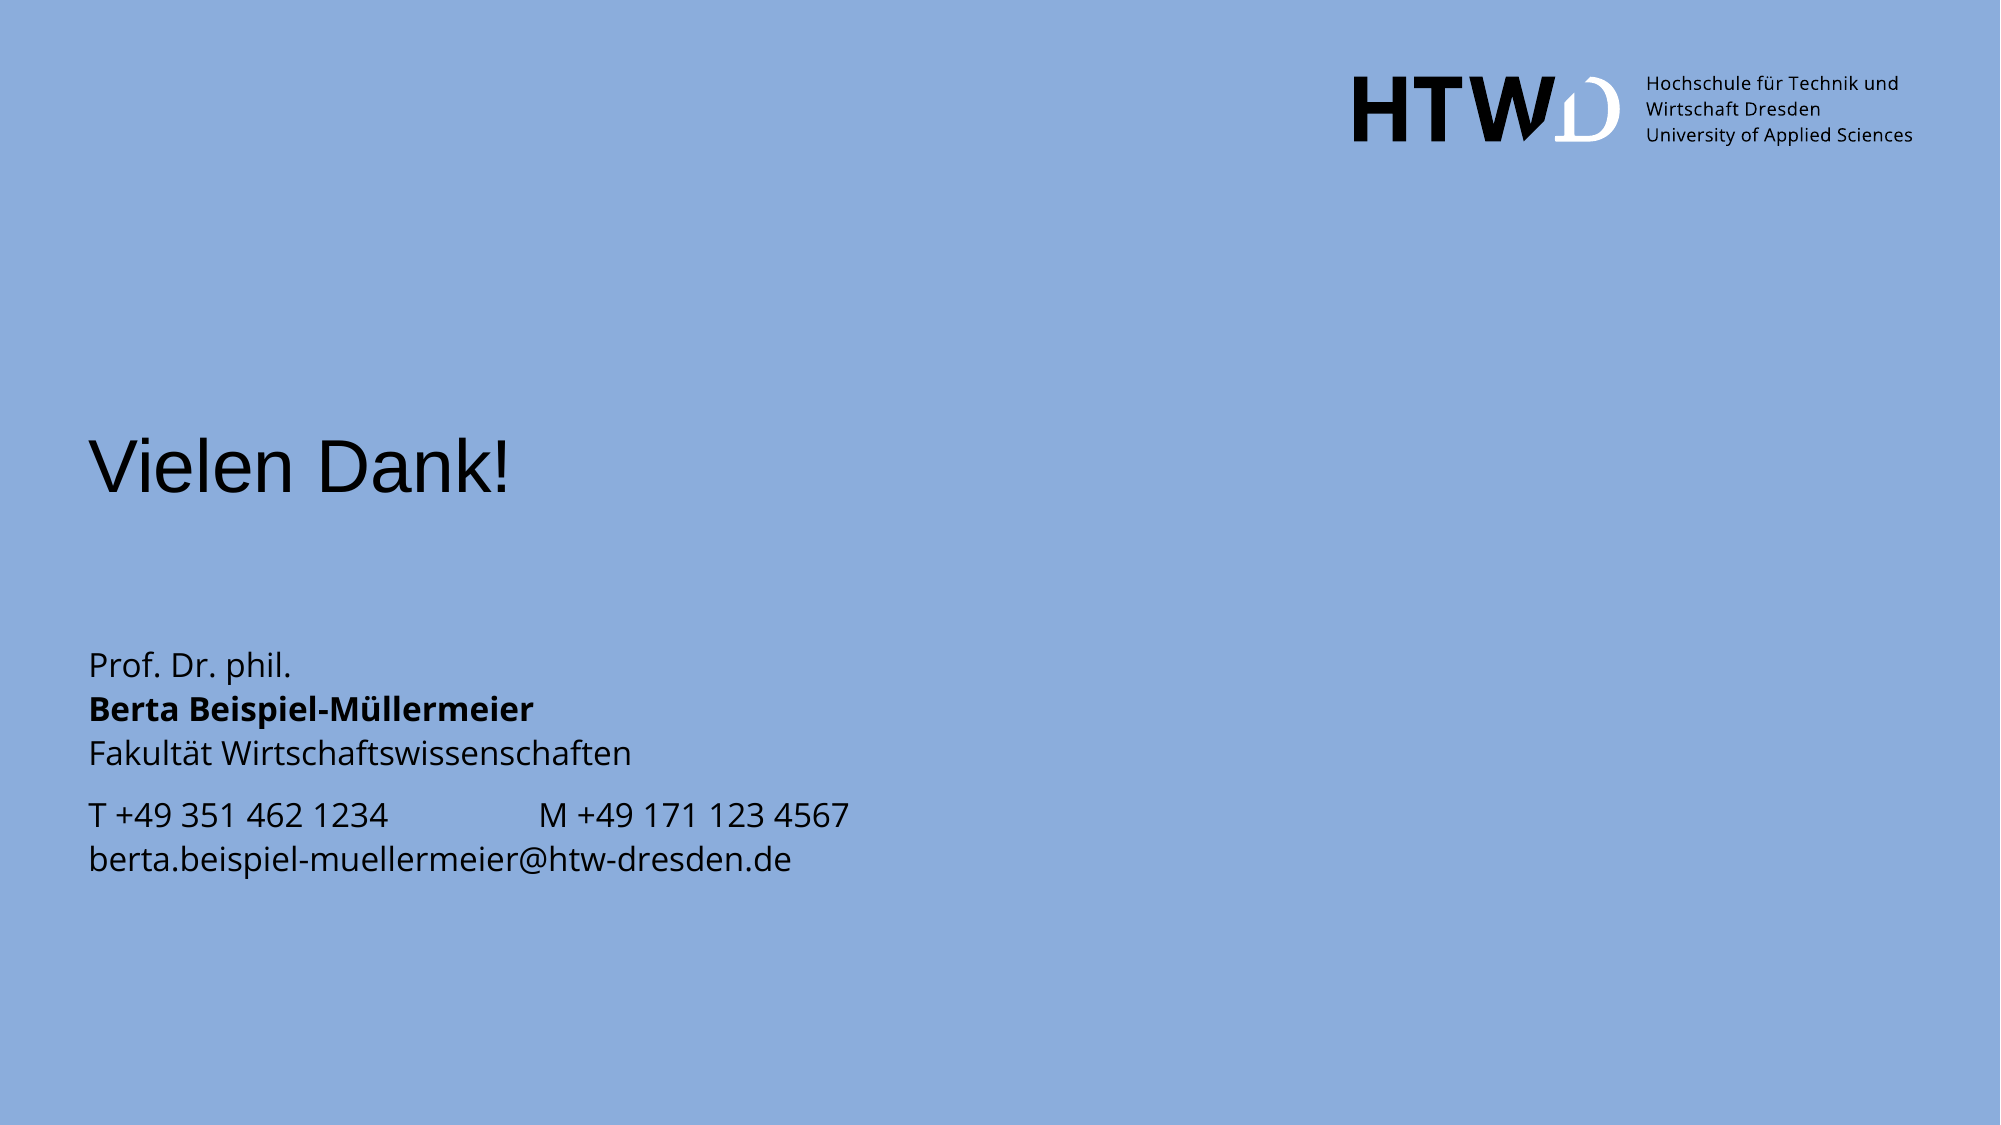

# Vielen Dank!
Prof. Dr. phil.
Berta Beispiel-Müllermeier
Fakultät Wirtschaftswissenschaften
T +49 351 462 1234	M +49 171 123 4567
berta.beispiel-muellermeier@htw-dresden.de